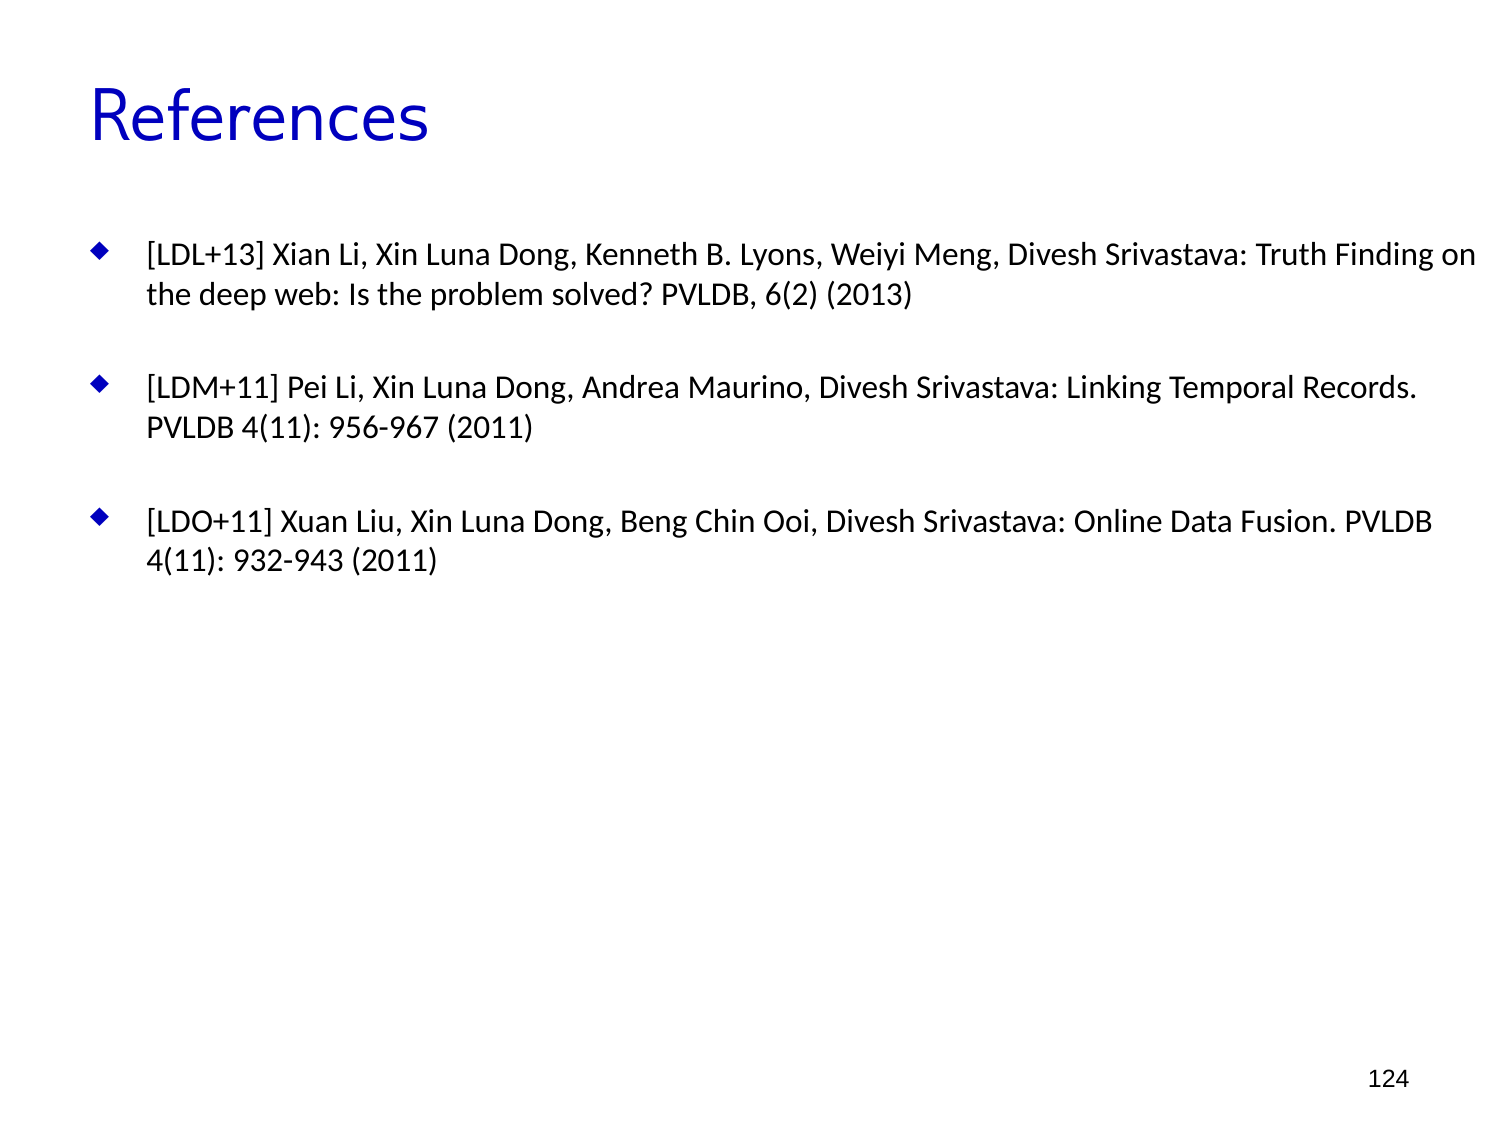

References
[LDL+13] Xian Li, Xin Luna Dong, Kenneth B. Lyons, Weiyi Meng, Divesh Srivastava: Truth Finding on the deep web: Is the problem solved? PVLDB, 6(2) (2013)

[LDM+11] Pei Li, Xin Luna Dong, Andrea Maurino, Divesh Srivastava: Linking Temporal Records. PVLDB 4(11): 956-967 (2011)

[LDO+11] Xuan Liu, Xin Luna Dong, Beng Chin Ooi, Divesh Srivastava: Online Data Fusion. PVLDB 4(11): 932-943 (2011)
124